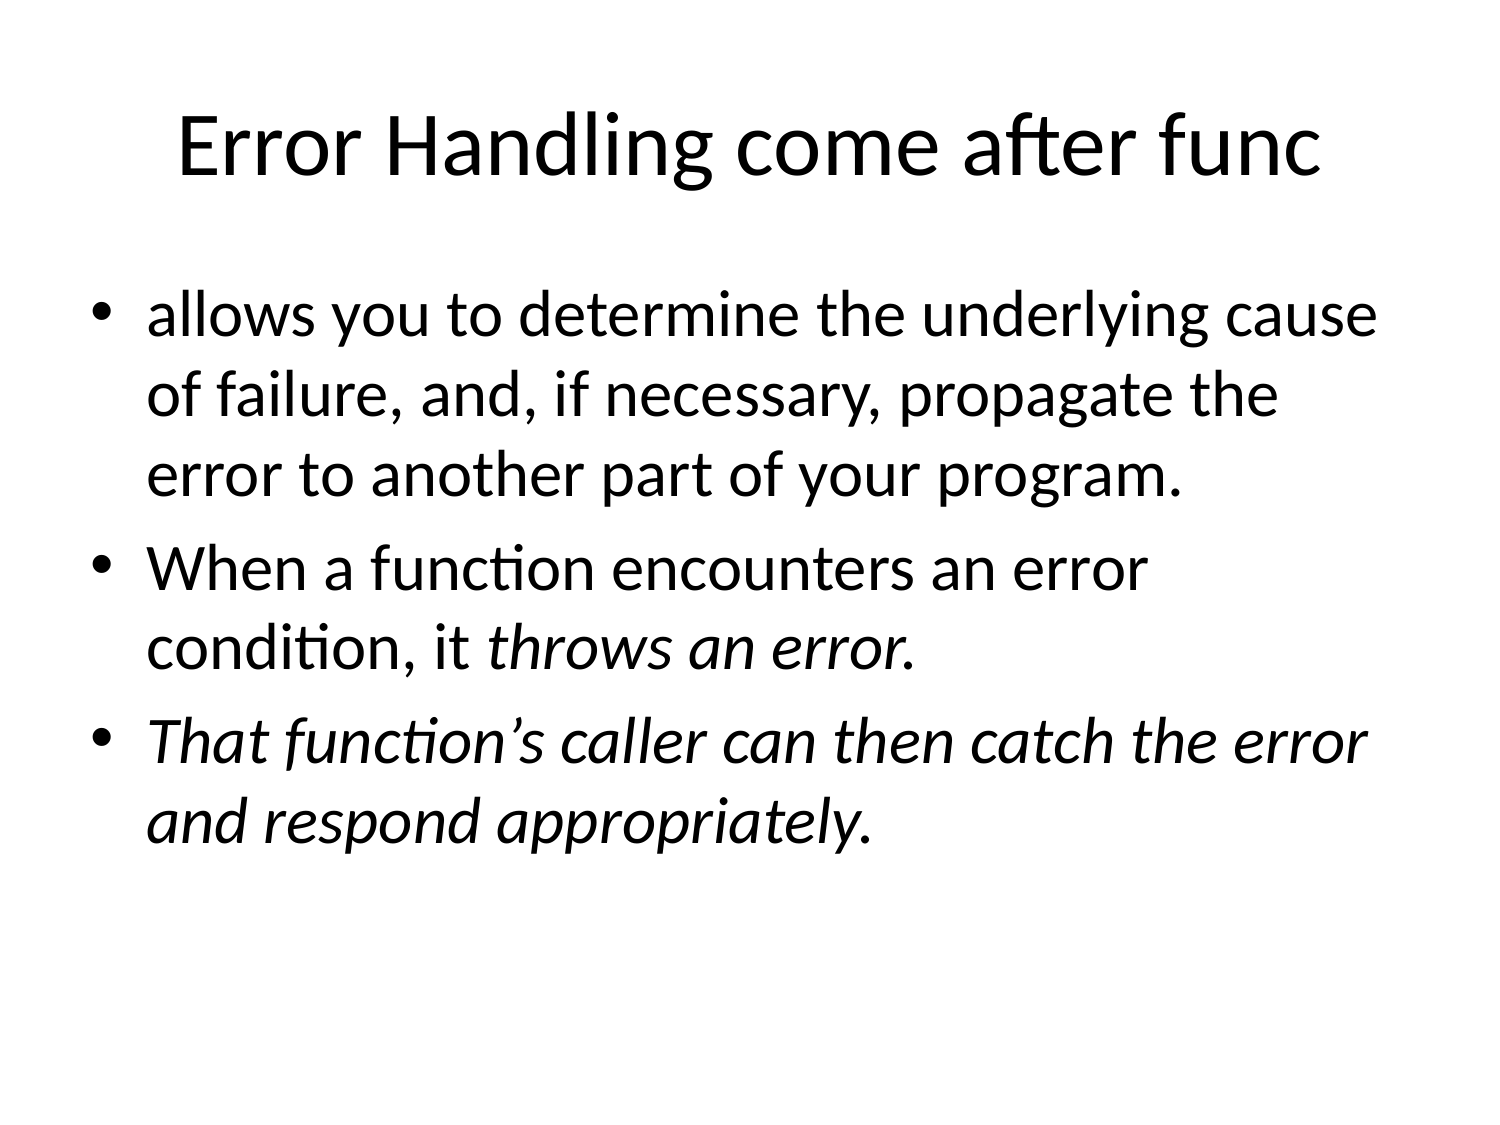

# Error Handling come after func
allows you to determine the underlying cause of failure, and, if necessary, propagate the error to another part of your program.
When a function encounters an error condition, it throws an error.
That function’s caller can then catch the error and respond appropriately.